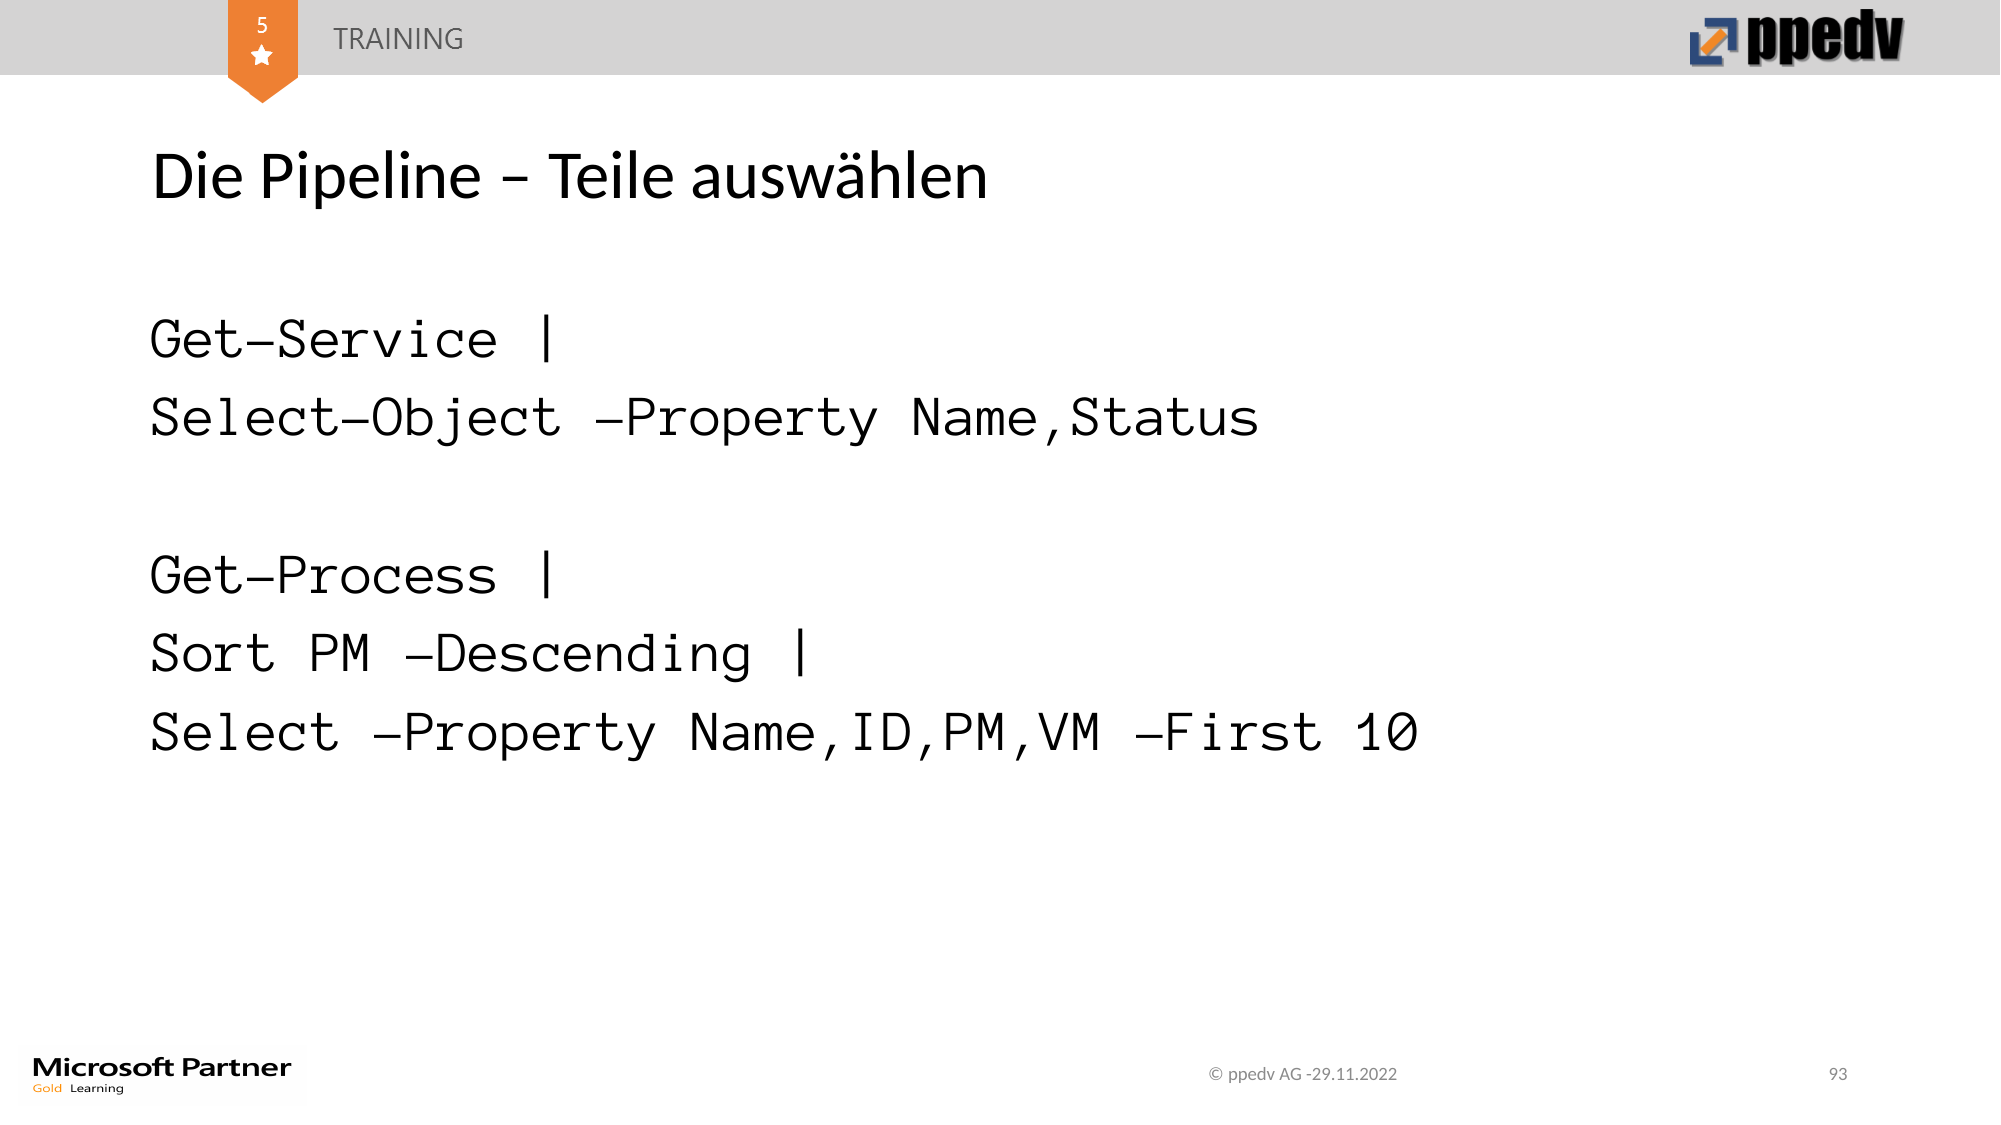

# Die Pipeline – Teile auswählen
Get-Service |
Select-Object –Property Name,Status

Get-Process |
Sort PM –Descending |
Select –Property Name,ID,PM,VM –First 10

© ppedv AG -29.11.2022
93